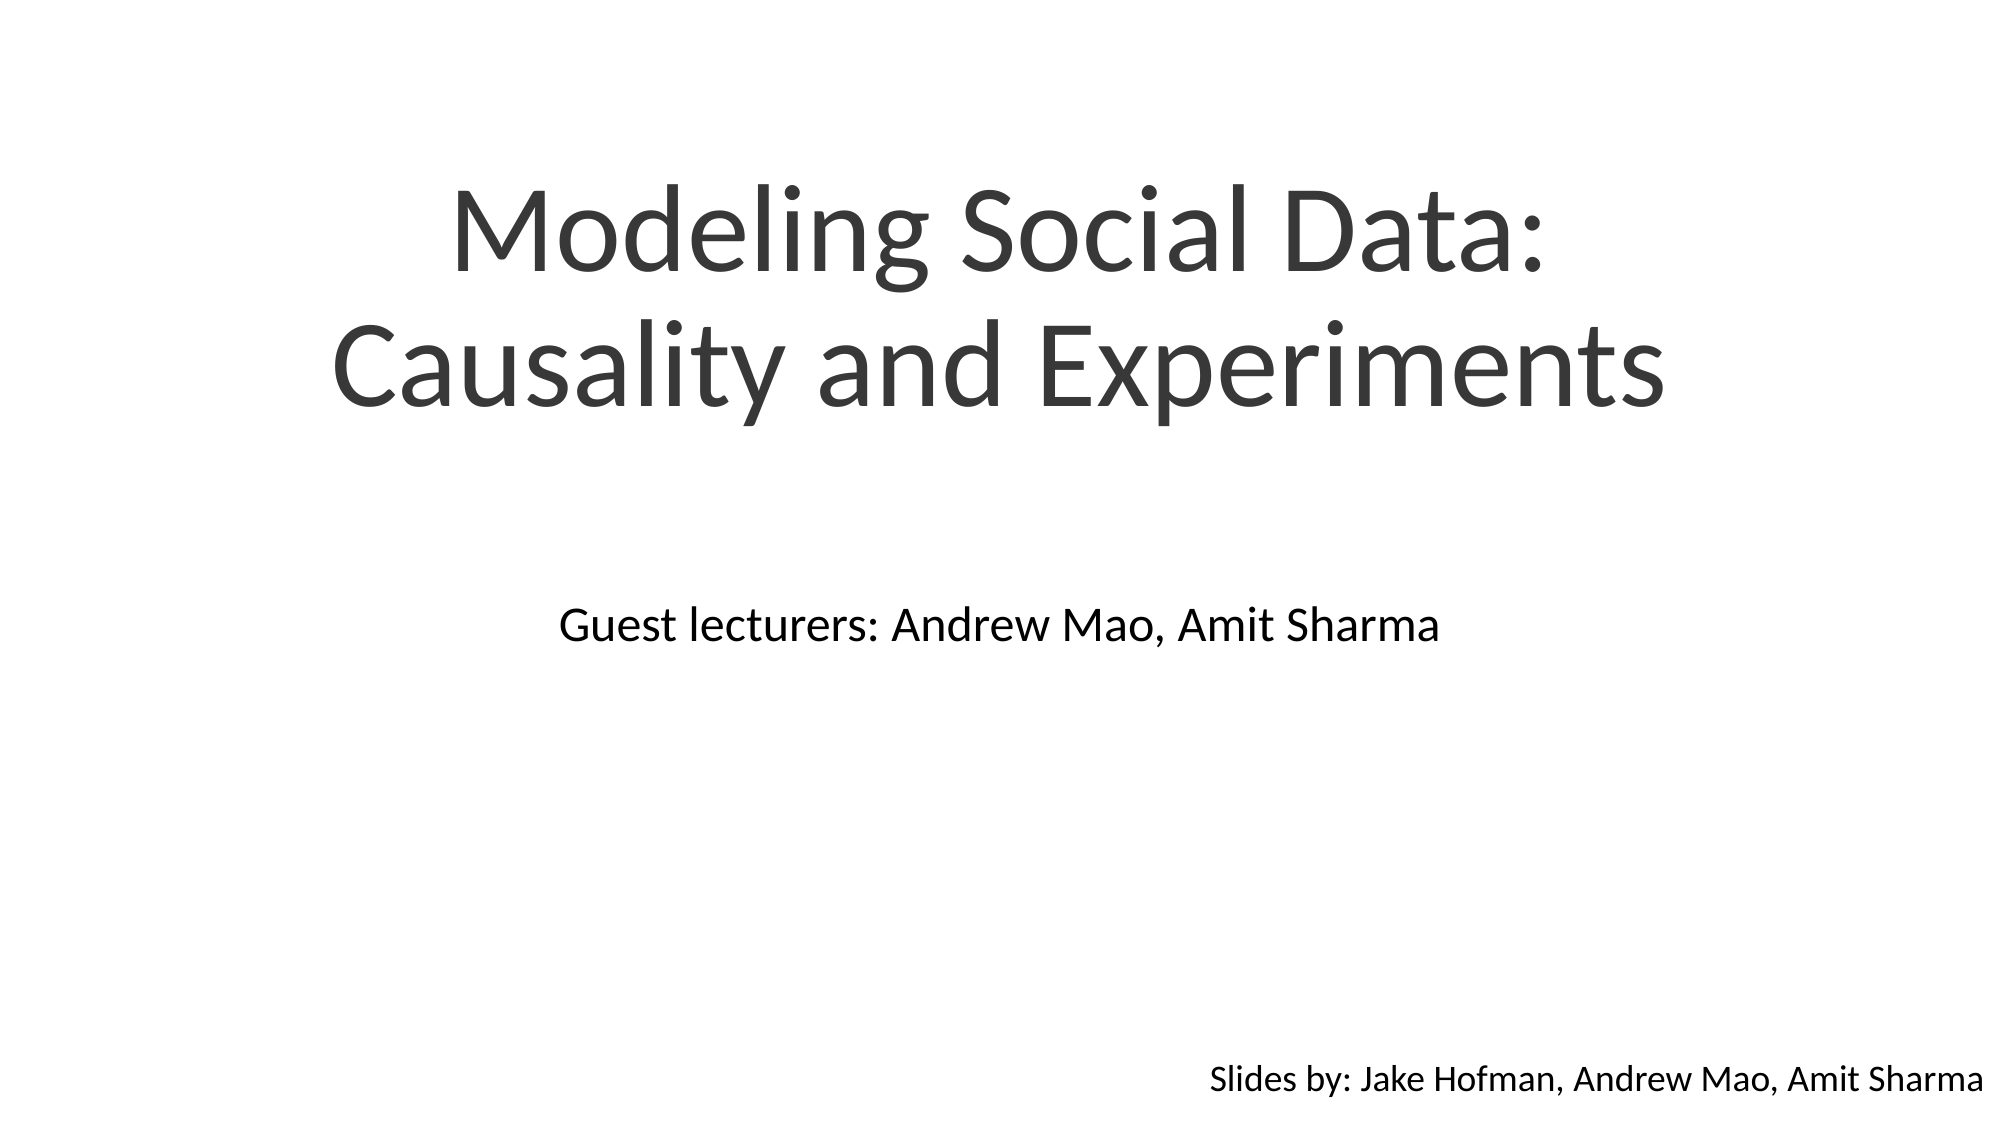

# Modeling Social Data: Causality and Experiments

Guest lecturers: Andrew Mao, Amit Sharma
Slides by: Jake Hofman, Andrew Mao, Amit Sharma